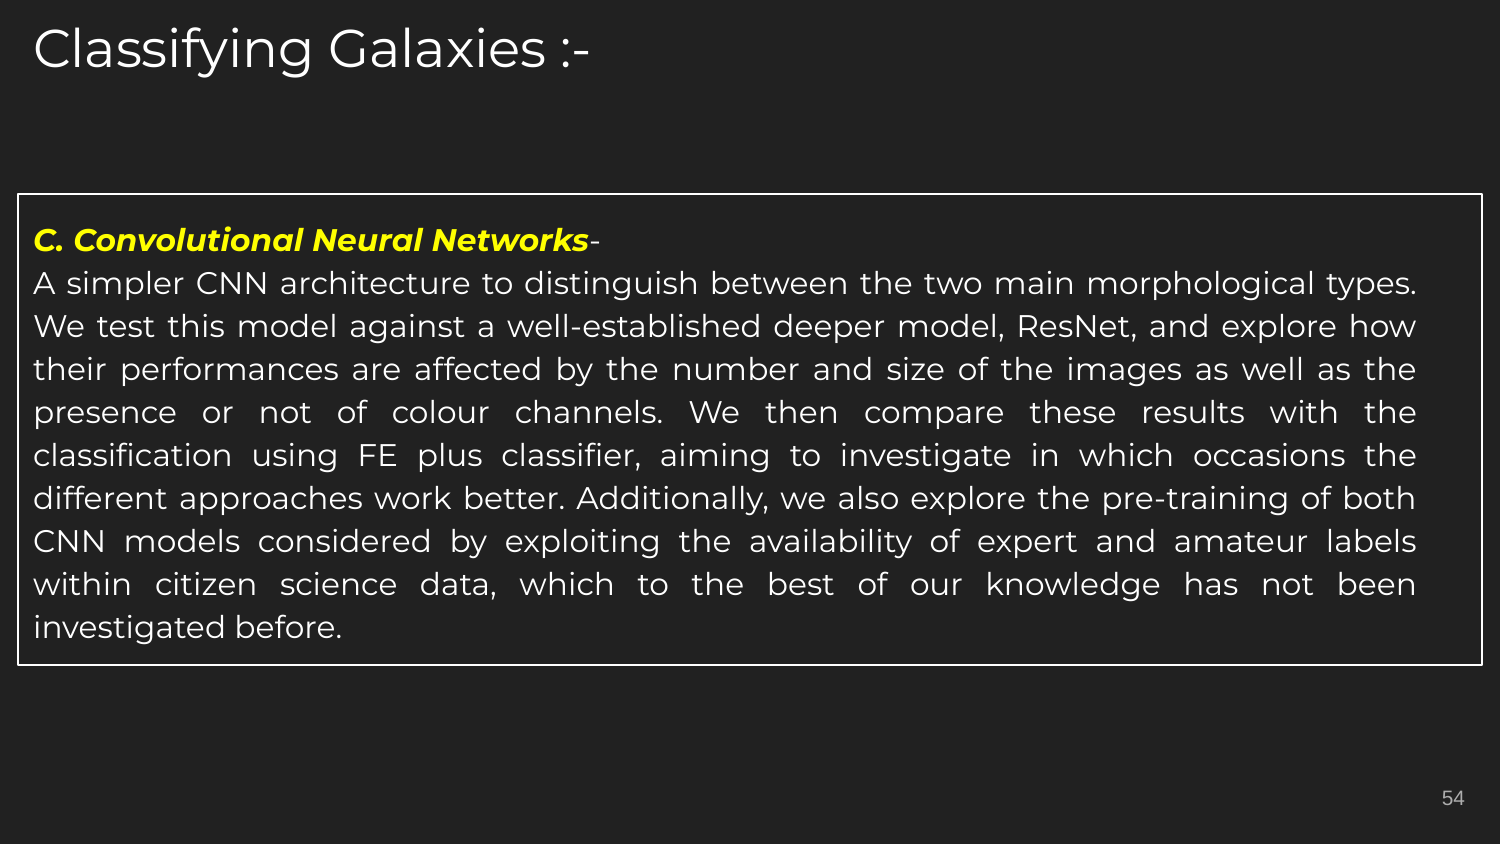

# Classifying Galaxies :-

C. Convolutional Neural Networks-
A simpler CNN architecture to distinguish between the two main morphological types. We test this model against a well-established deeper model, ResNet, and explore how their performances are affected by the number and size of the images as well as the presence or not of colour channels. We then compare these results with the classification using FE plus classifier, aiming to investigate in which occasions the different approaches work better. Additionally, we also explore the pre-training of both CNN models considered by exploiting the availability of expert and amateur labels within citizen science data, which to the best of our knowledge has not been investigated before.
54